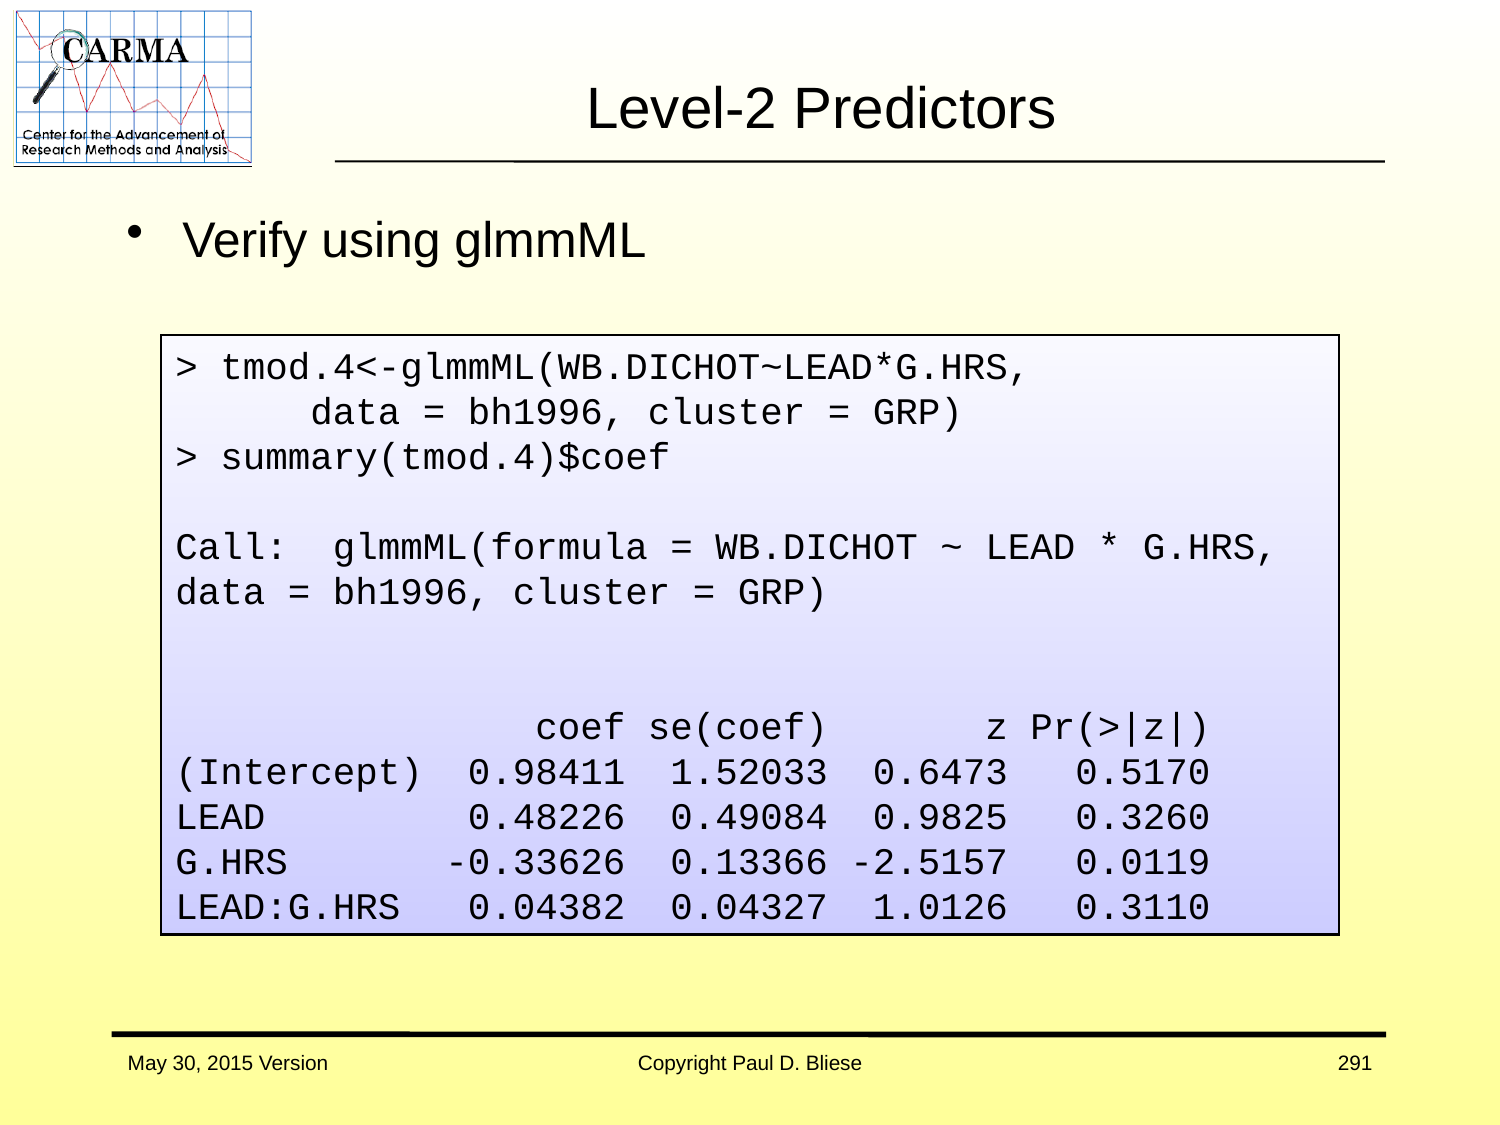

# Level-2 Predictors
Verify using glmmML
> tmod.4<-glmmML(WB.DICHOT~LEAD*G.HRS,
      data = bh1996, cluster = GRP)
> summary(tmod.4)$coef

Call:  glmmML(formula = WB.DICHOT ~ LEAD * G.HRS, data = bh1996, cluster = GRP)

                coef se(coef)       z Pr(>|z|)
(Intercept)  0.98411  1.52033  0.6473   0.5170
LEAD         0.48226  0.49084  0.9825   0.3260
G.HRS       -0.33626  0.13366 -2.5157   0.0119
LEAD:G.HRS   0.04382  0.04327  1.0126   0.3110
May 30, 2015 Version
Copyright Paul D. Bliese
291